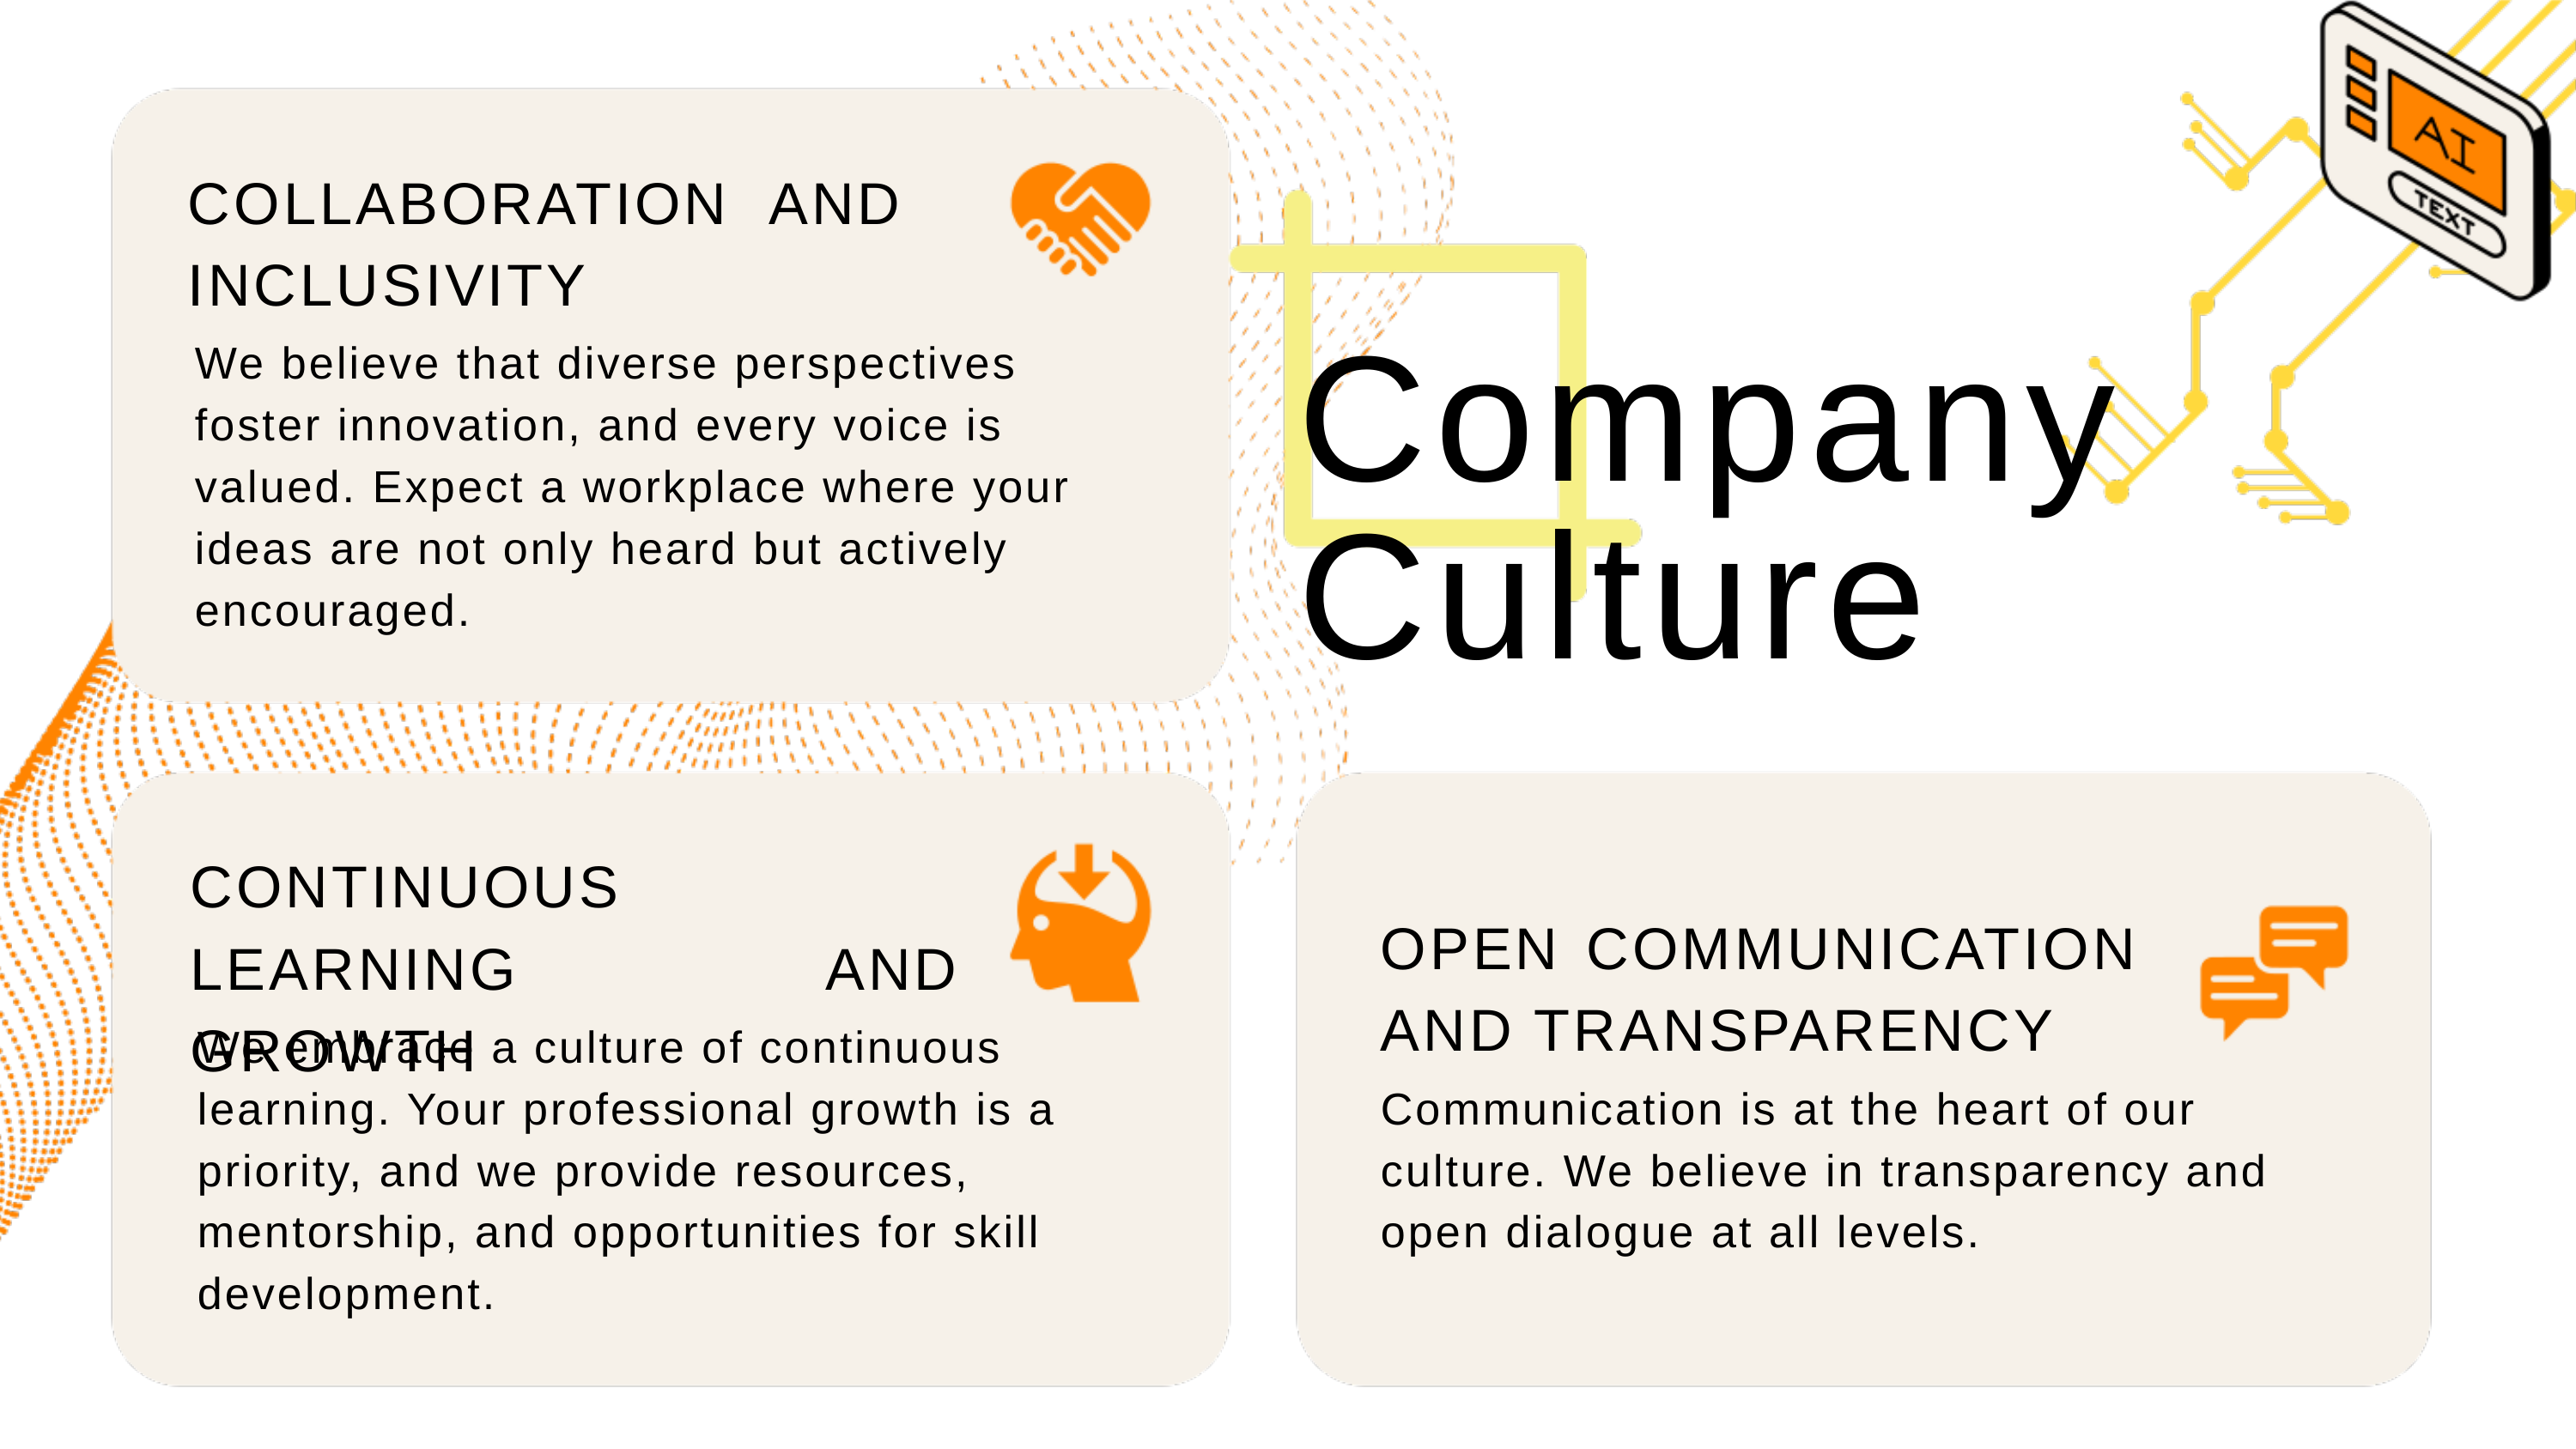

COLLABORATION AND INCLUSIVITY
We believe that diverse perspectives foster innovation, and every voice is valued. Expect a workplace where your ideas are not only heard but actively encouraged.
Company Culture
CONTINUOUS LEARNING AND GROWTH
OPEN COMMUNICATION AND TRANSPARENCY
We embrace a culture of continuous learning. Your professional growth is a priority, and we provide resources, mentorship, and opportunities for skill development.
Communication is at the heart of our culture. We believe in transparency and open dialogue at all levels.